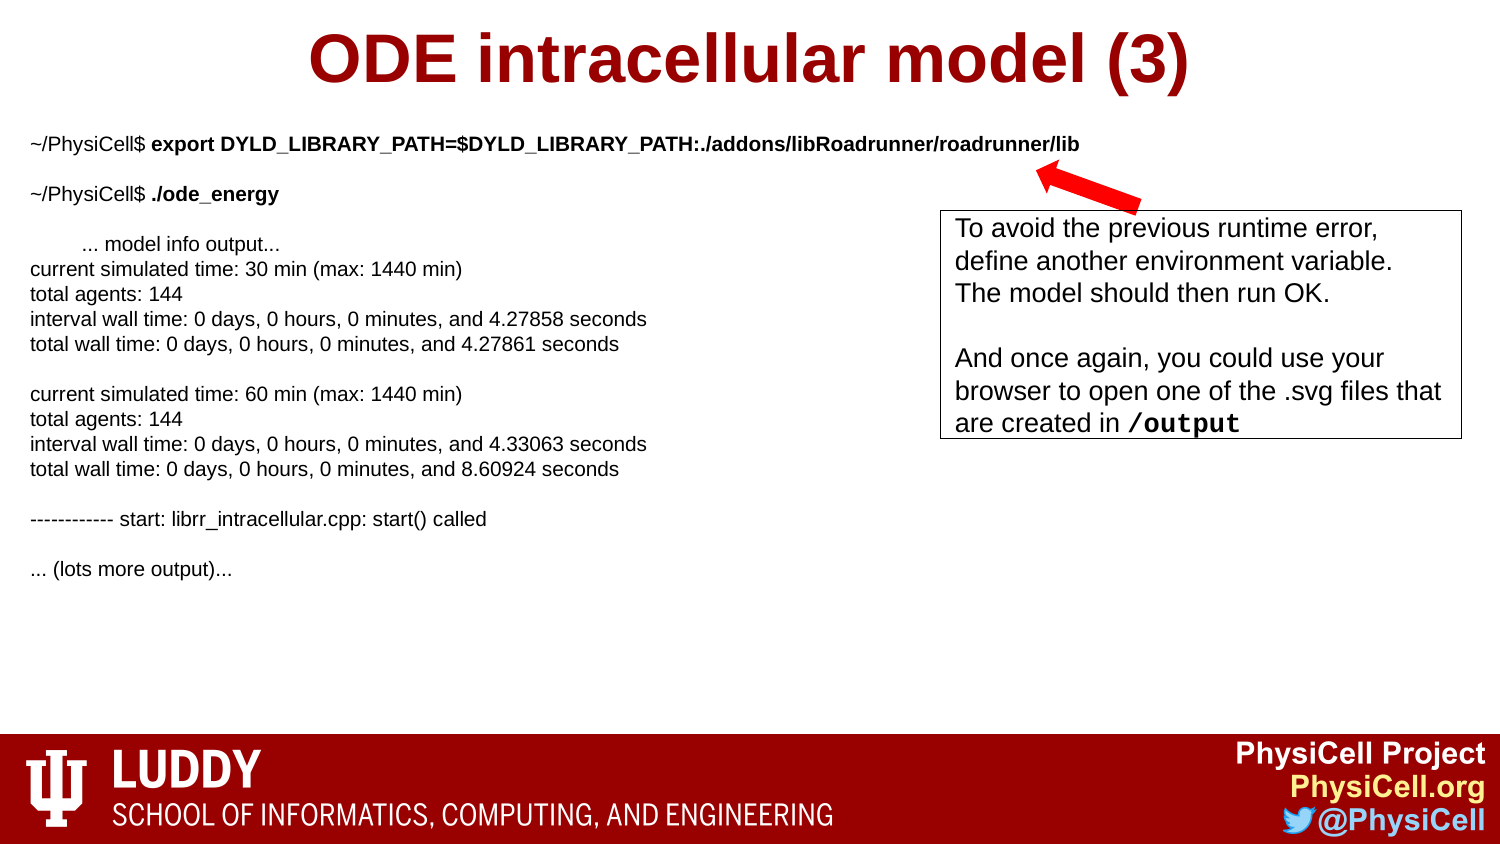

# ODE intracellular model (3)
~/PhysiCell$ export DYLD_LIBRARY_PATH=$DYLD_LIBRARY_PATH:./addons/libRoadrunner/roadrunner/lib

~/PhysiCell$ ./ode_energy

         ... model info output...
current simulated time: 30 min (max: 1440 min)
total agents: 144
interval wall time: 0 days, 0 hours, 0 minutes, and 4.27858 seconds
total wall time: 0 days, 0 hours, 0 minutes, and 4.27861 seconds
current simulated time: 60 min (max: 1440 min)
total agents: 144
interval wall time: 0 days, 0 hours, 0 minutes, and 4.33063 seconds
total wall time: 0 days, 0 hours, 0 minutes, and 8.60924 seconds
------------ start: librr_intracellular.cpp: start() called
... (lots more output)...

To avoid the previous runtime error, define another environment variable. The model should then run OK.

And once again, you could use your browser to open one of the .svg files that are created in /output